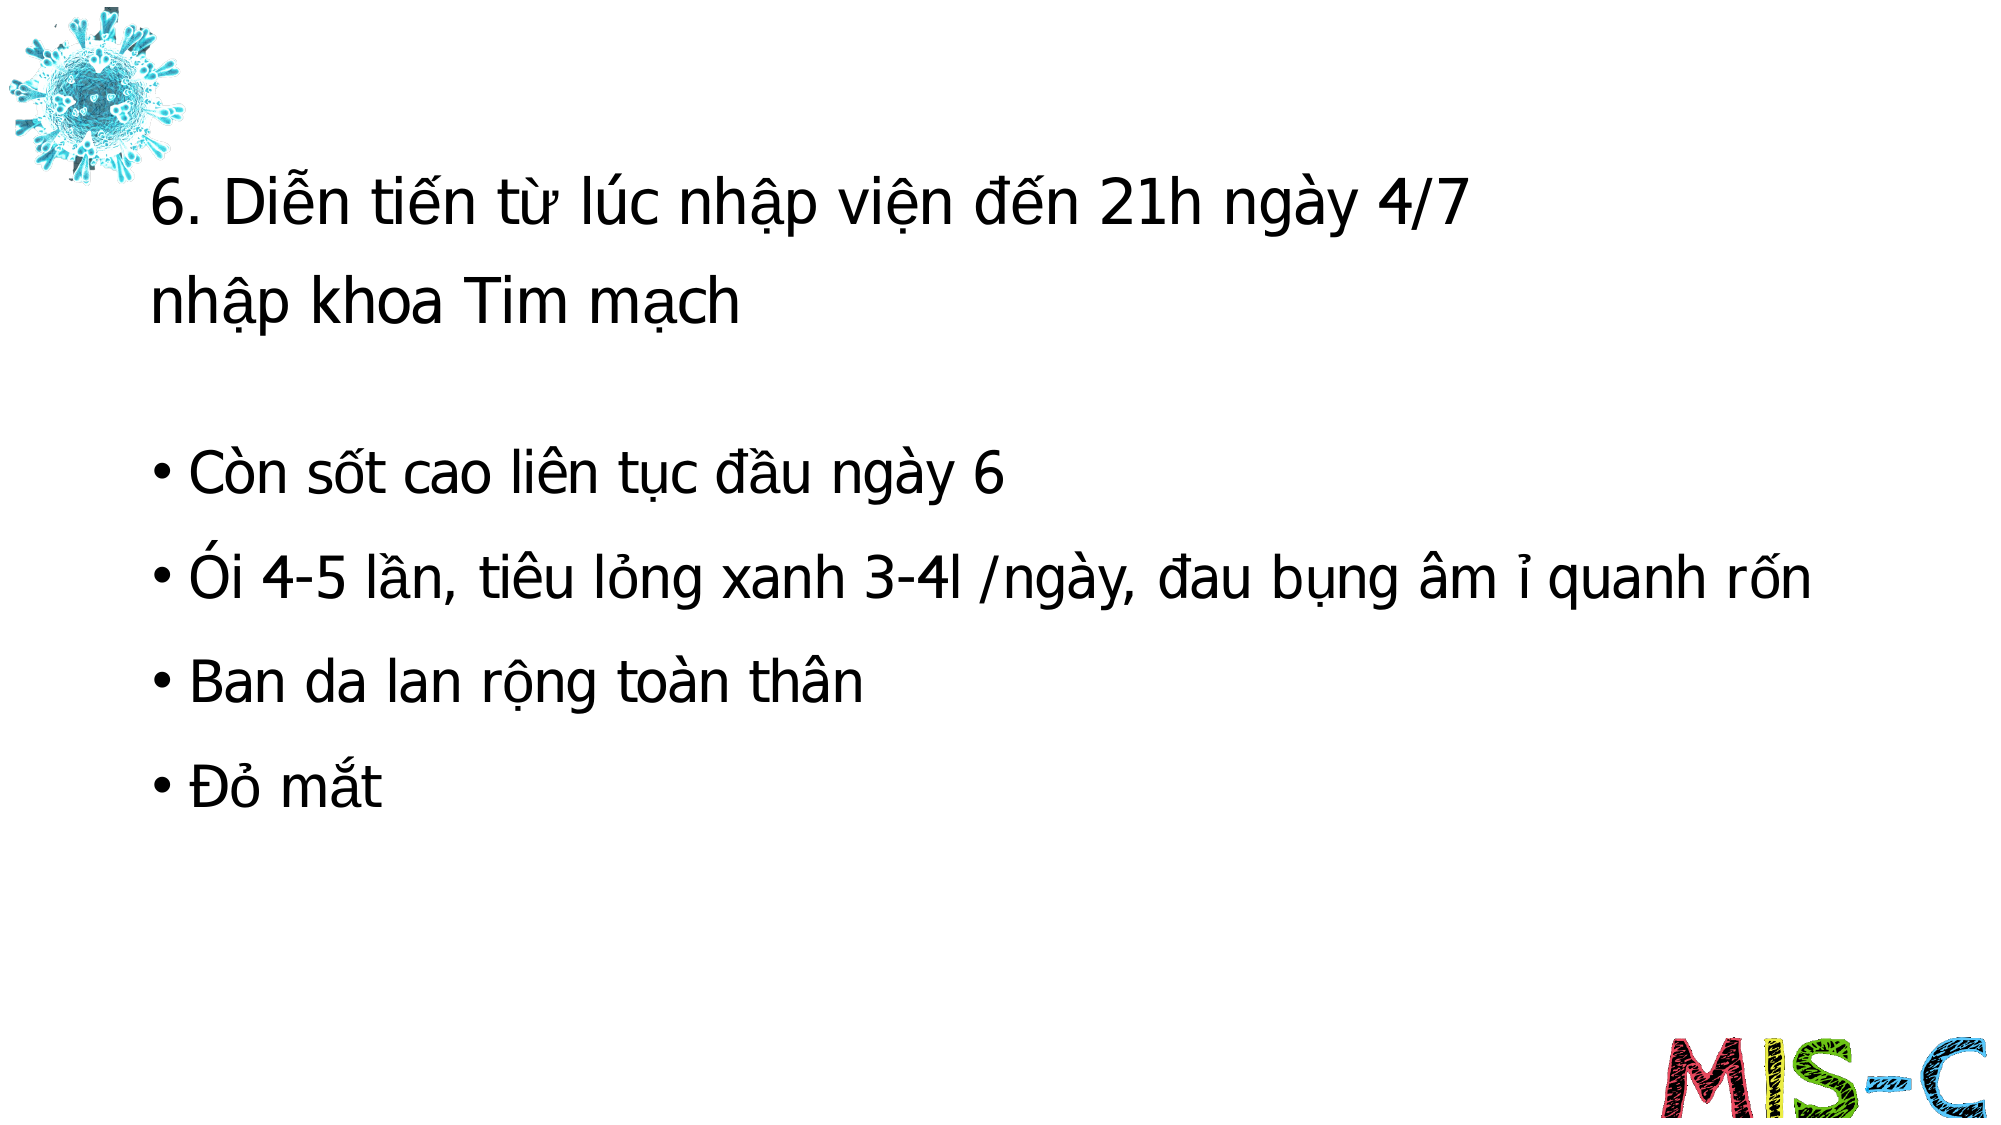

# 6. Diễn tiến từ lúc nhập viện đến 21h ngày 4/7 nhập khoa Tim mạch
Còn sốt cao liên tục đầu ngày 6
Ói 4-5 lần, tiêu lỏng xanh 3-4l /ngày, đau bụng âm ỉ quanh rốn
Ban da lan rộng toàn thân
Đỏ mắt